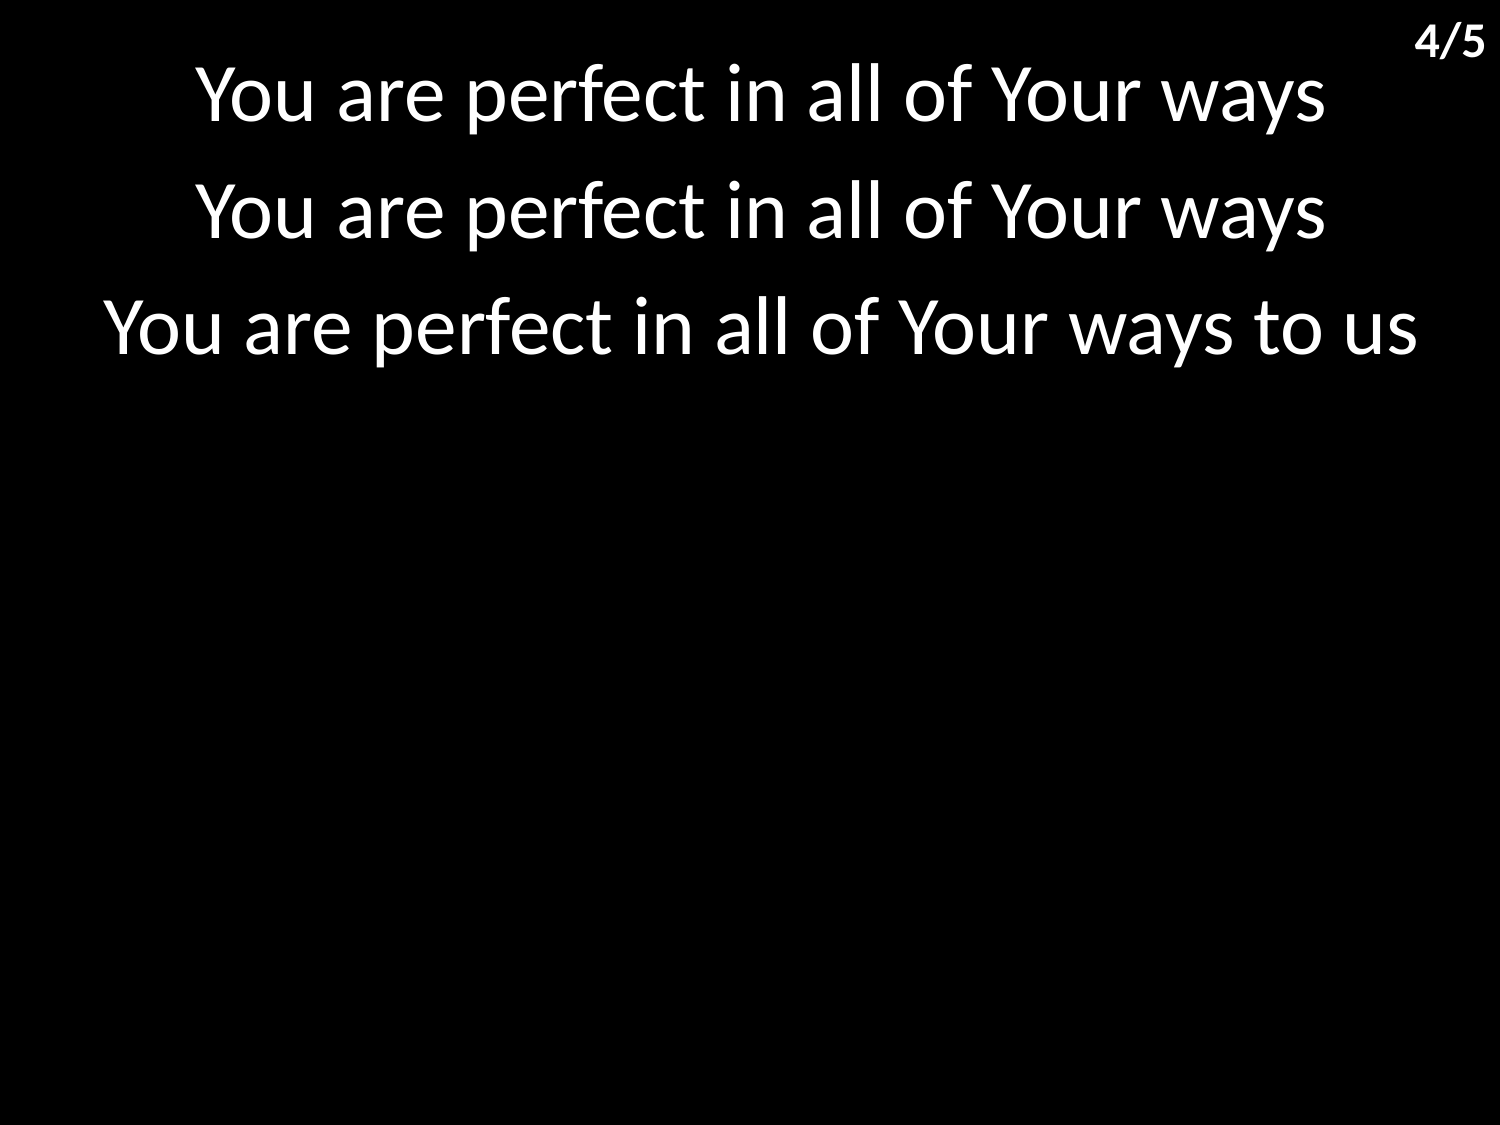

4/5
You are perfect in all of Your ways
You are perfect in all of Your ways
You are perfect in all of Your ways to us